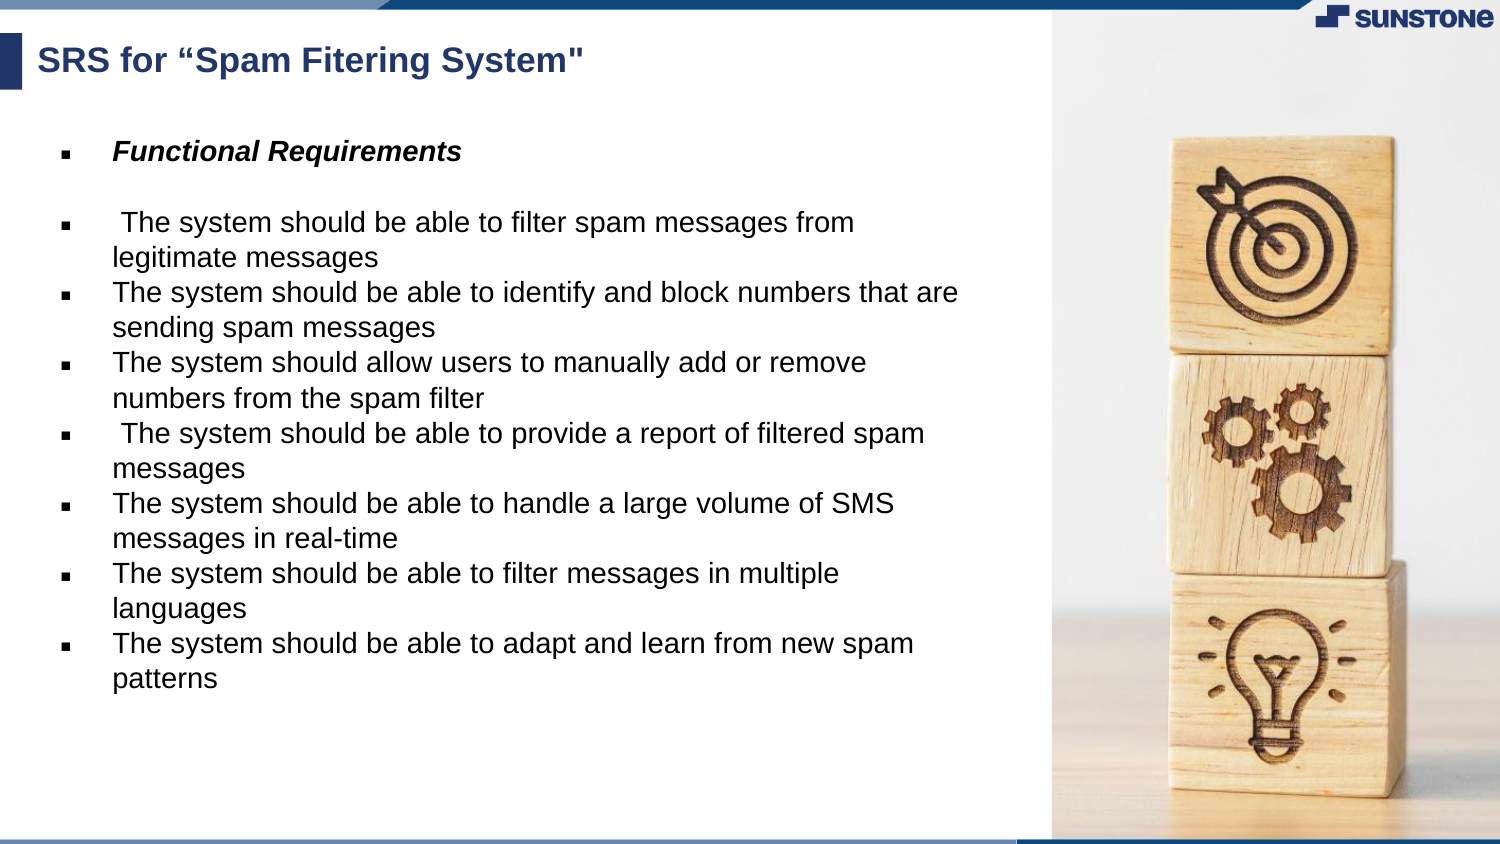

# SRS for “Spam Fitering System"
Functional Requirements
 The system should be able to filter spam messages from legitimate messages
The system should be able to identify and block numbers that are sending spam messages
The system should allow users to manually add or remove numbers from the spam filter
 The system should be able to provide a report of filtered spam messages
The system should be able to handle a large volume of SMS messages in real-time
The system should be able to filter messages in multiple languages
The system should be able to adapt and learn from new spam patterns